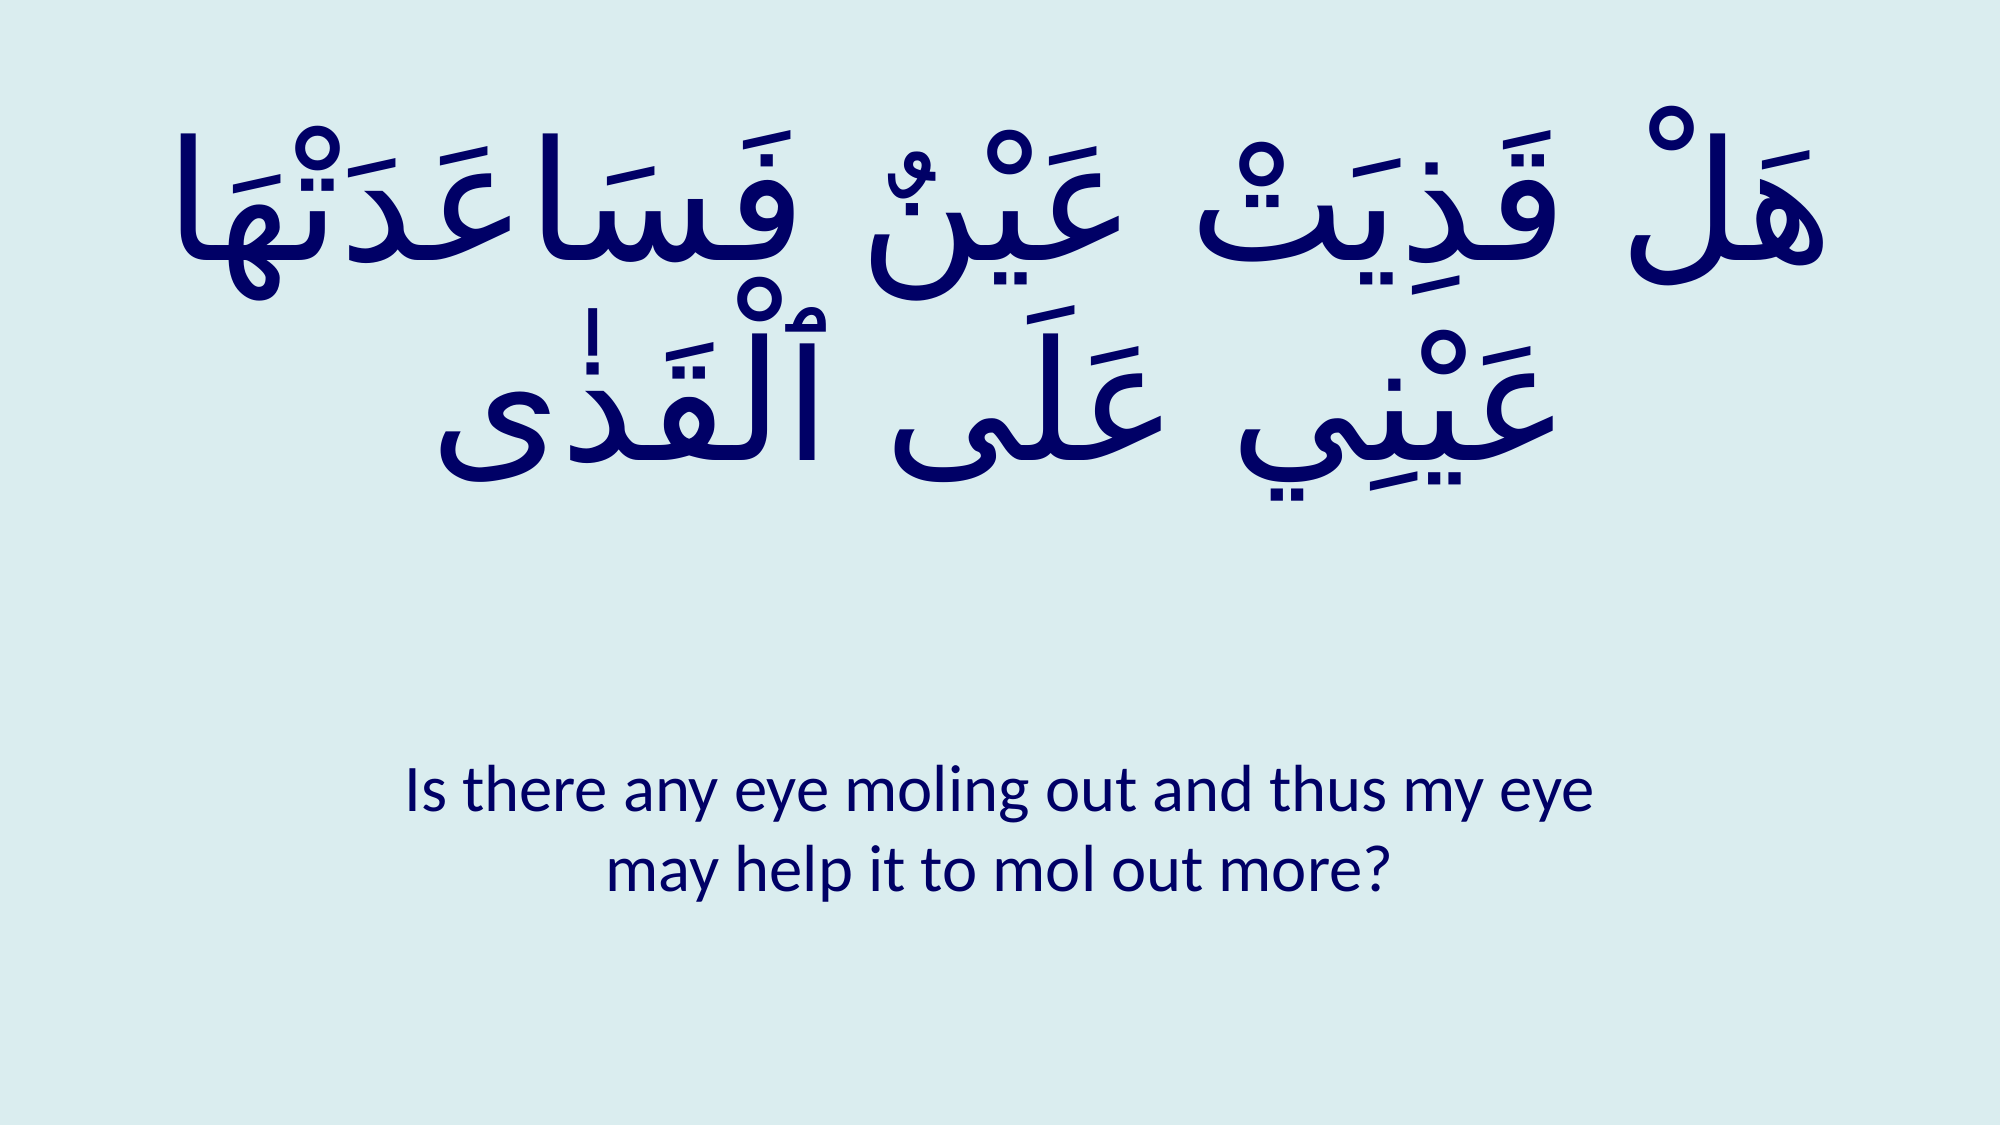

# هَلْ قَذِيَتْ عَيْنٌ فَسَاعَدَتْهَا عَيْنِي عَلَى ٱلْقَذٰى
Is there any eye moling out and thus my eye may help it to mol out more?